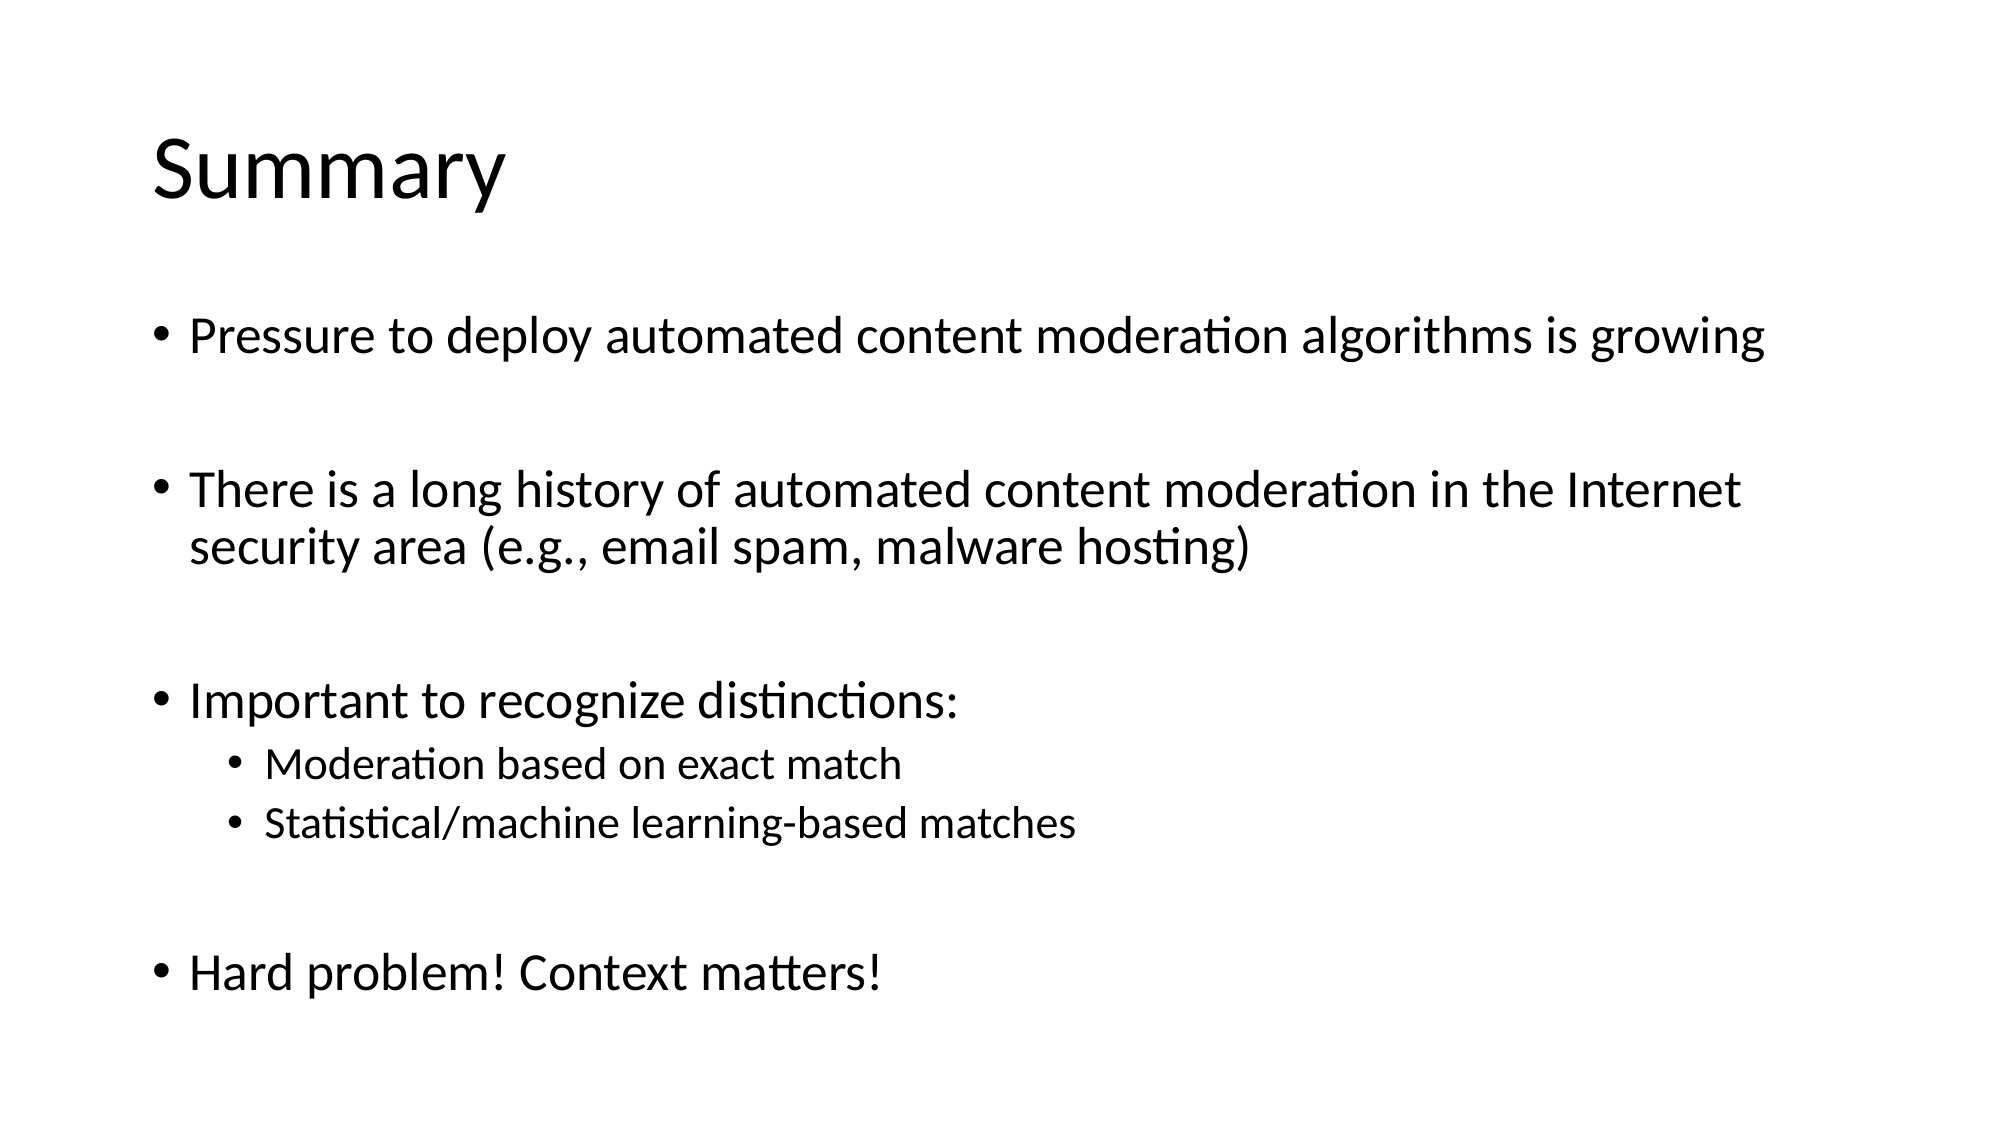

# Summary
Pressure to deploy automated content moderation algorithms is growing

There is a long history of automated content moderation in the Internet security area (e.g., email spam, malware hosting)

Important to recognize distinctions:
Moderation based on exact match
Statistical/machine learning-based matches

Hard problem! Context matters!